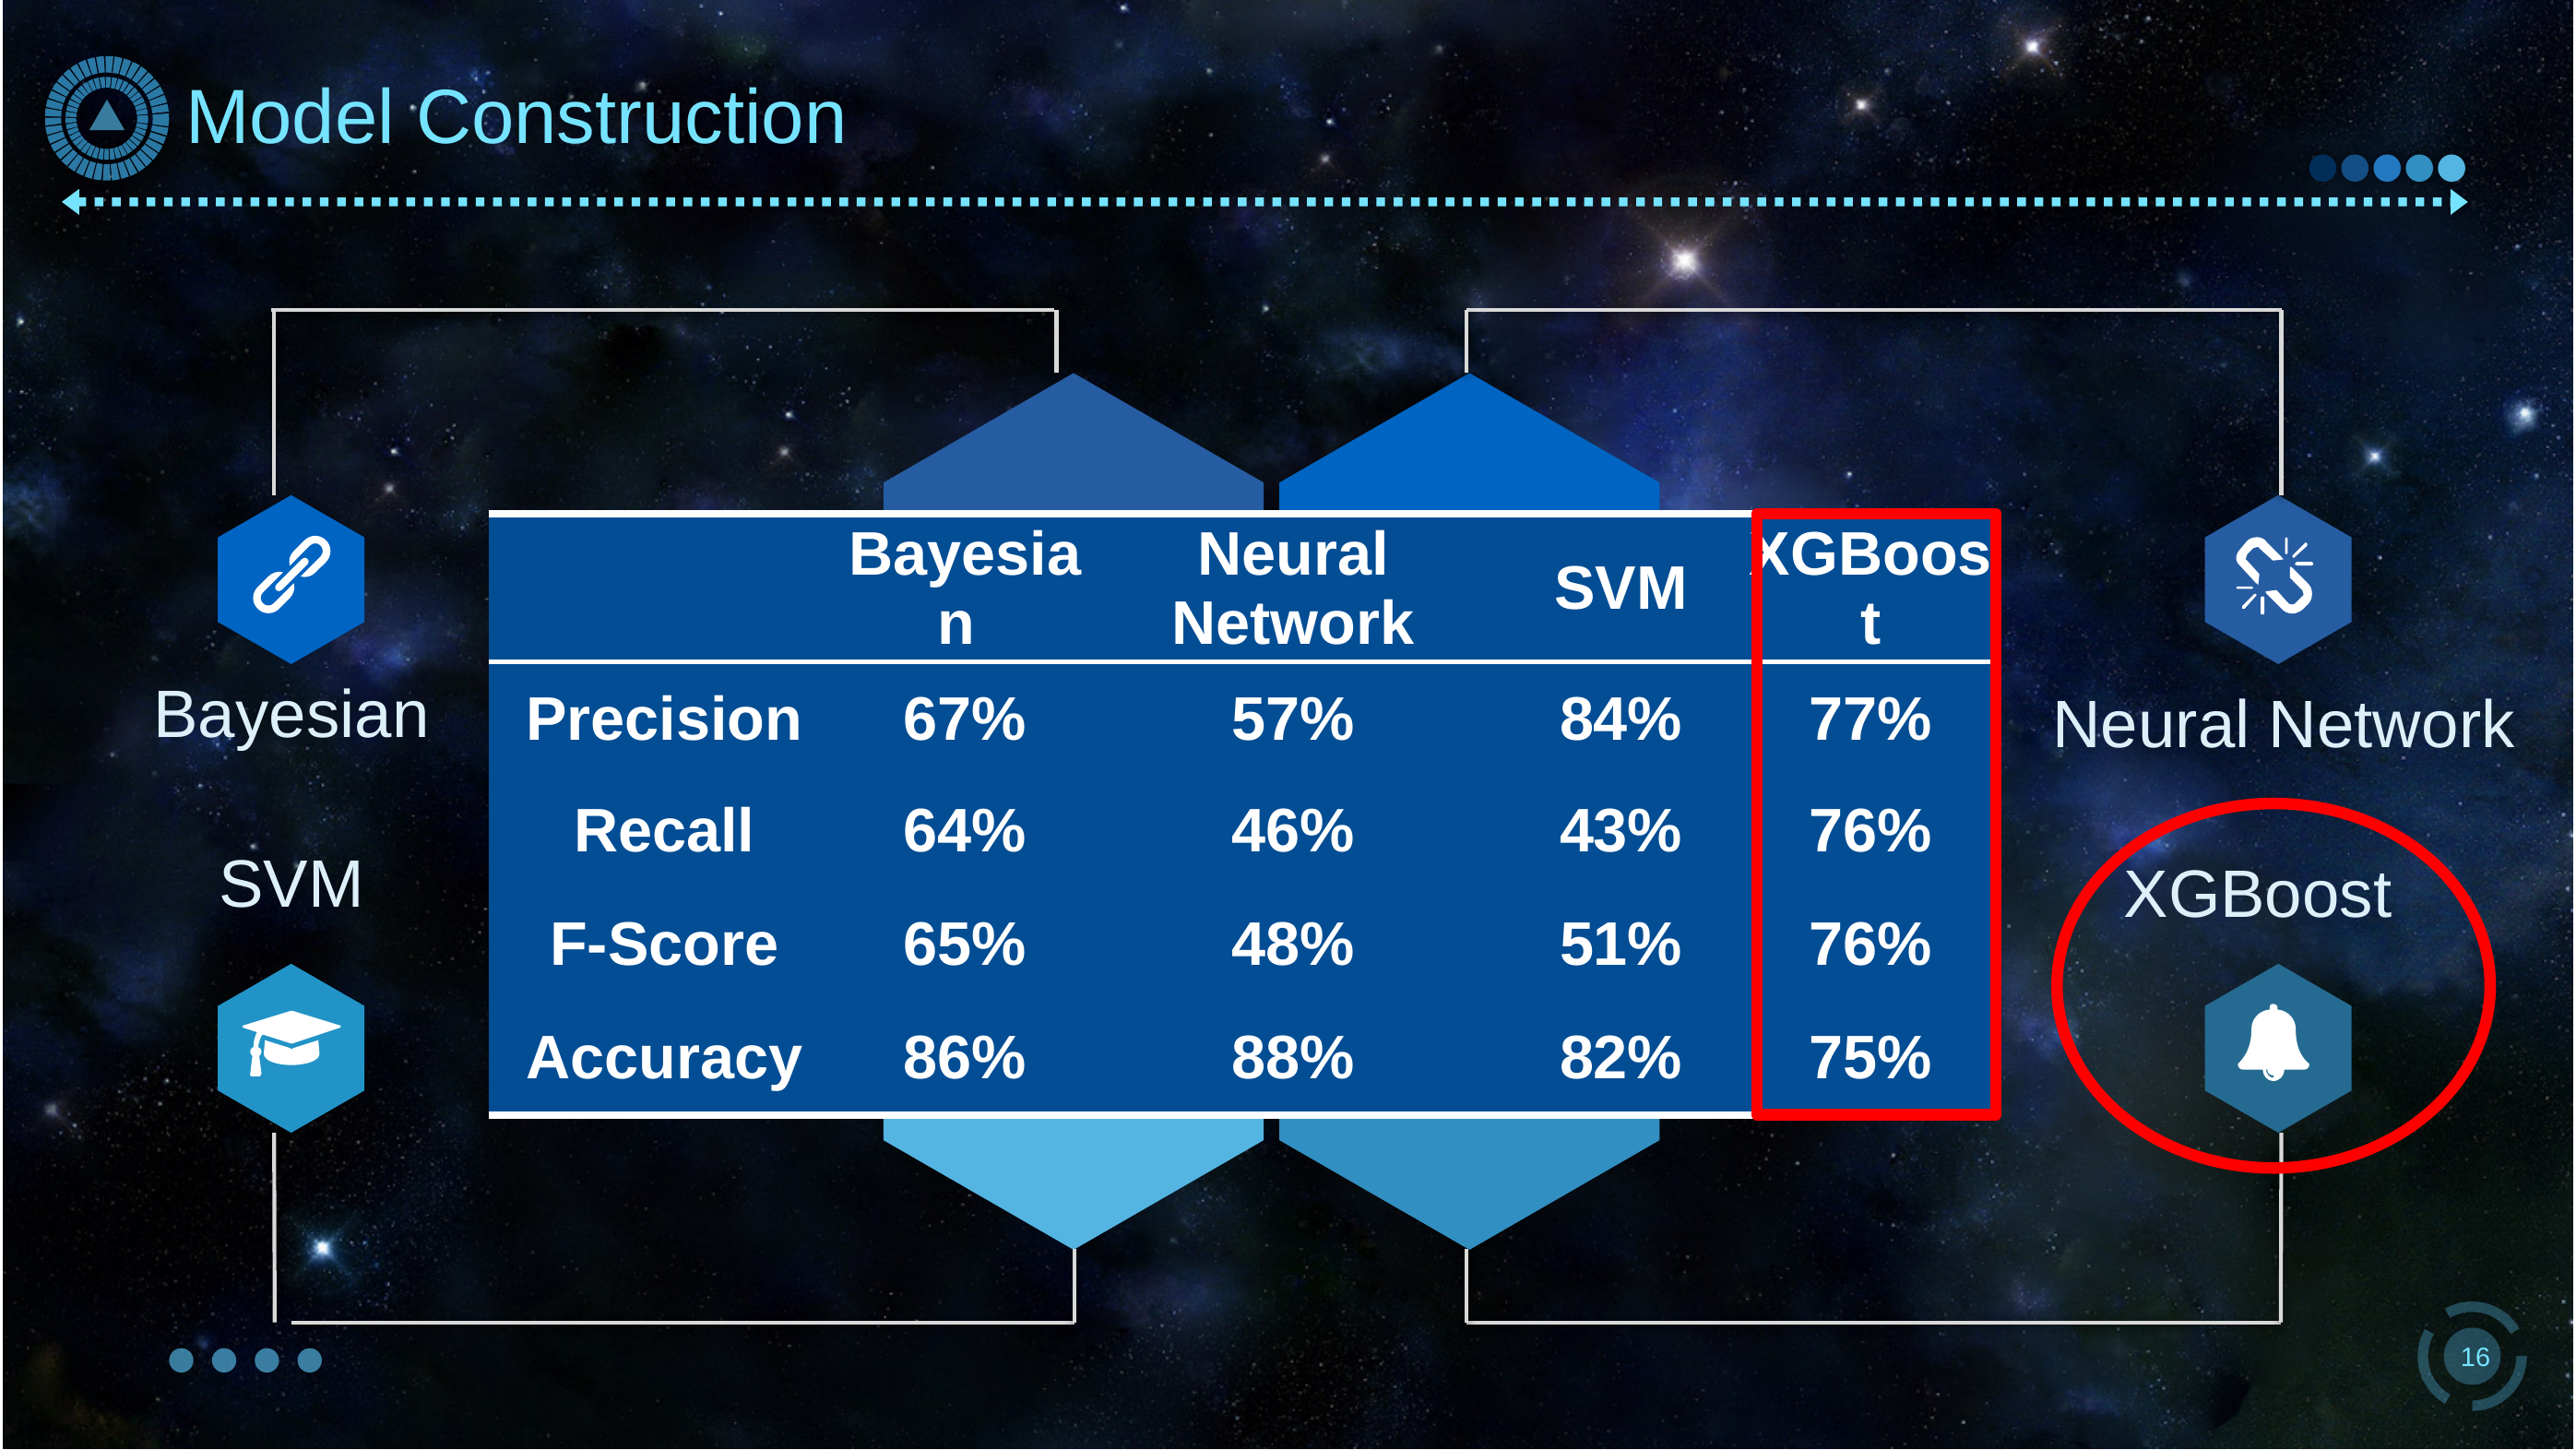

Bayesian

Neural Network

|  | Bayesian | Neural Network | SVM | XGBoost |
| --- | --- | --- | --- | --- |
| Precision | 67% | 57% | 84% | 77% |
| Recall | 64% | 46% | 43% | 76% |
| F-Score | 65% | 48% | 51% | 76% |
| Accuracy | 86% | 88% | 82% | 75% |

SVM

XGBoost

16